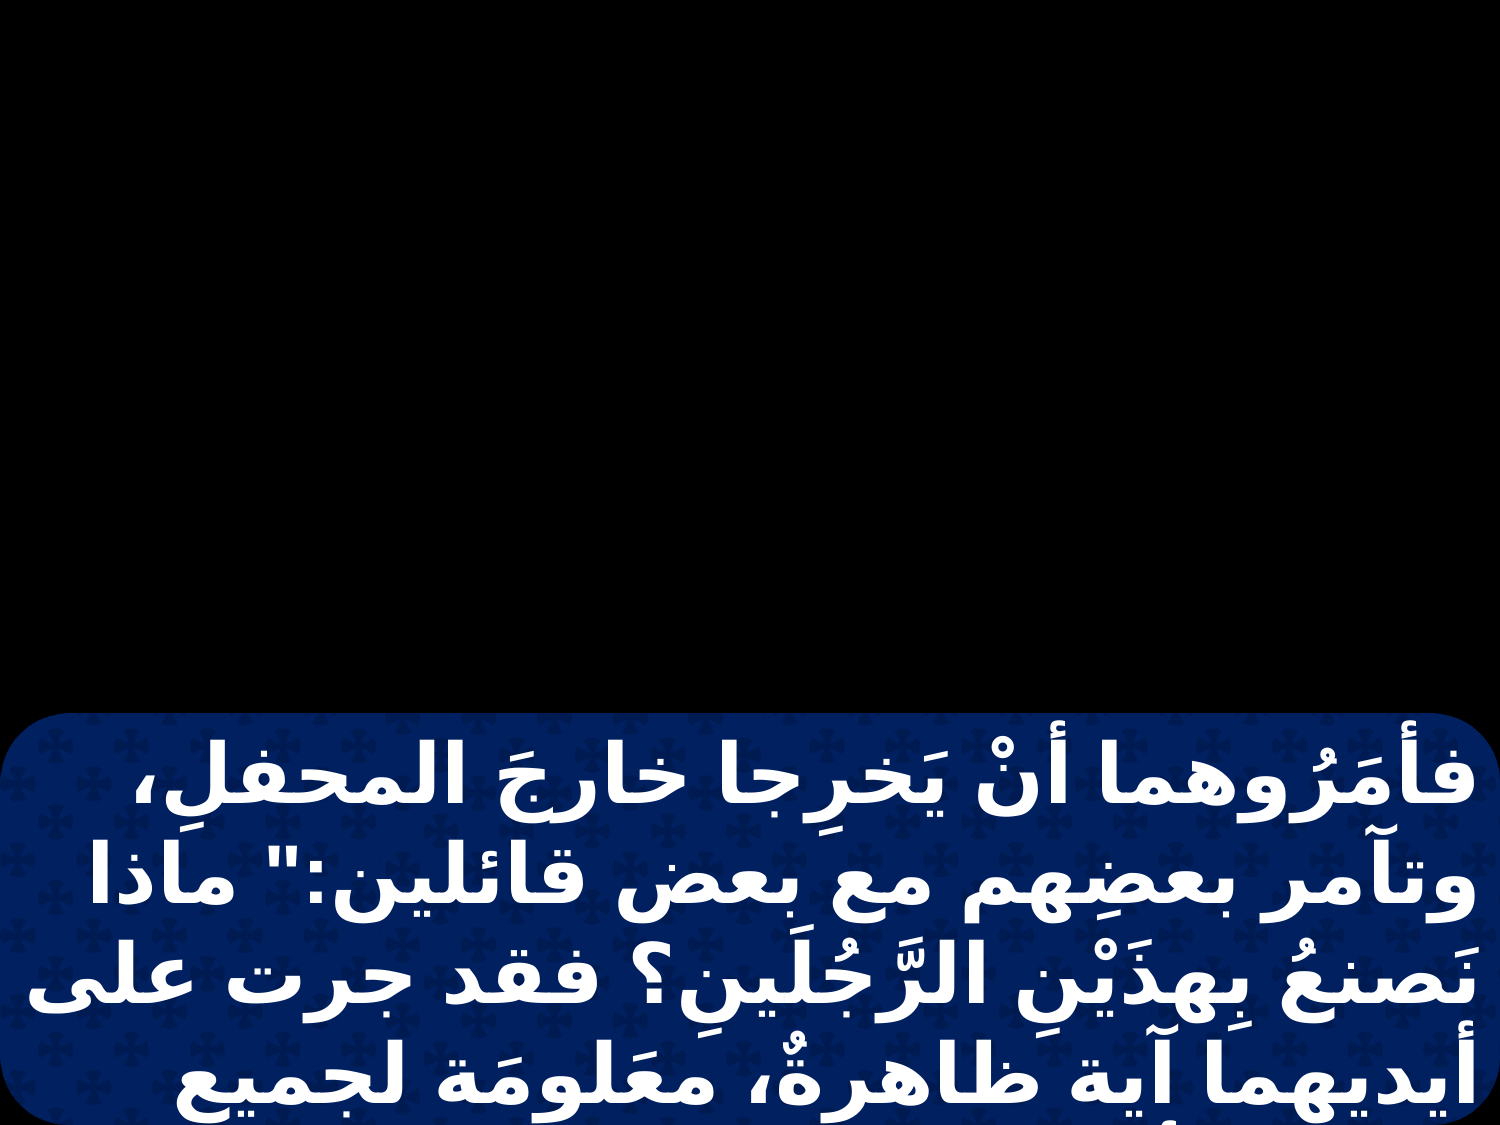

فأمَرُوهما أنْ يَخرِجا خارجَ المحفلِ، وتآمر بعضِهم مع بعض قائلين:" ماذا نَصنعُ بِهذَيْنِ الرَّجُلَينِ؟ فقد جرت على أيديهما آية ظاهرةٌ، معَلومَة لجميع سكان أورشليم، ولا نستطيعُ إنكارها.